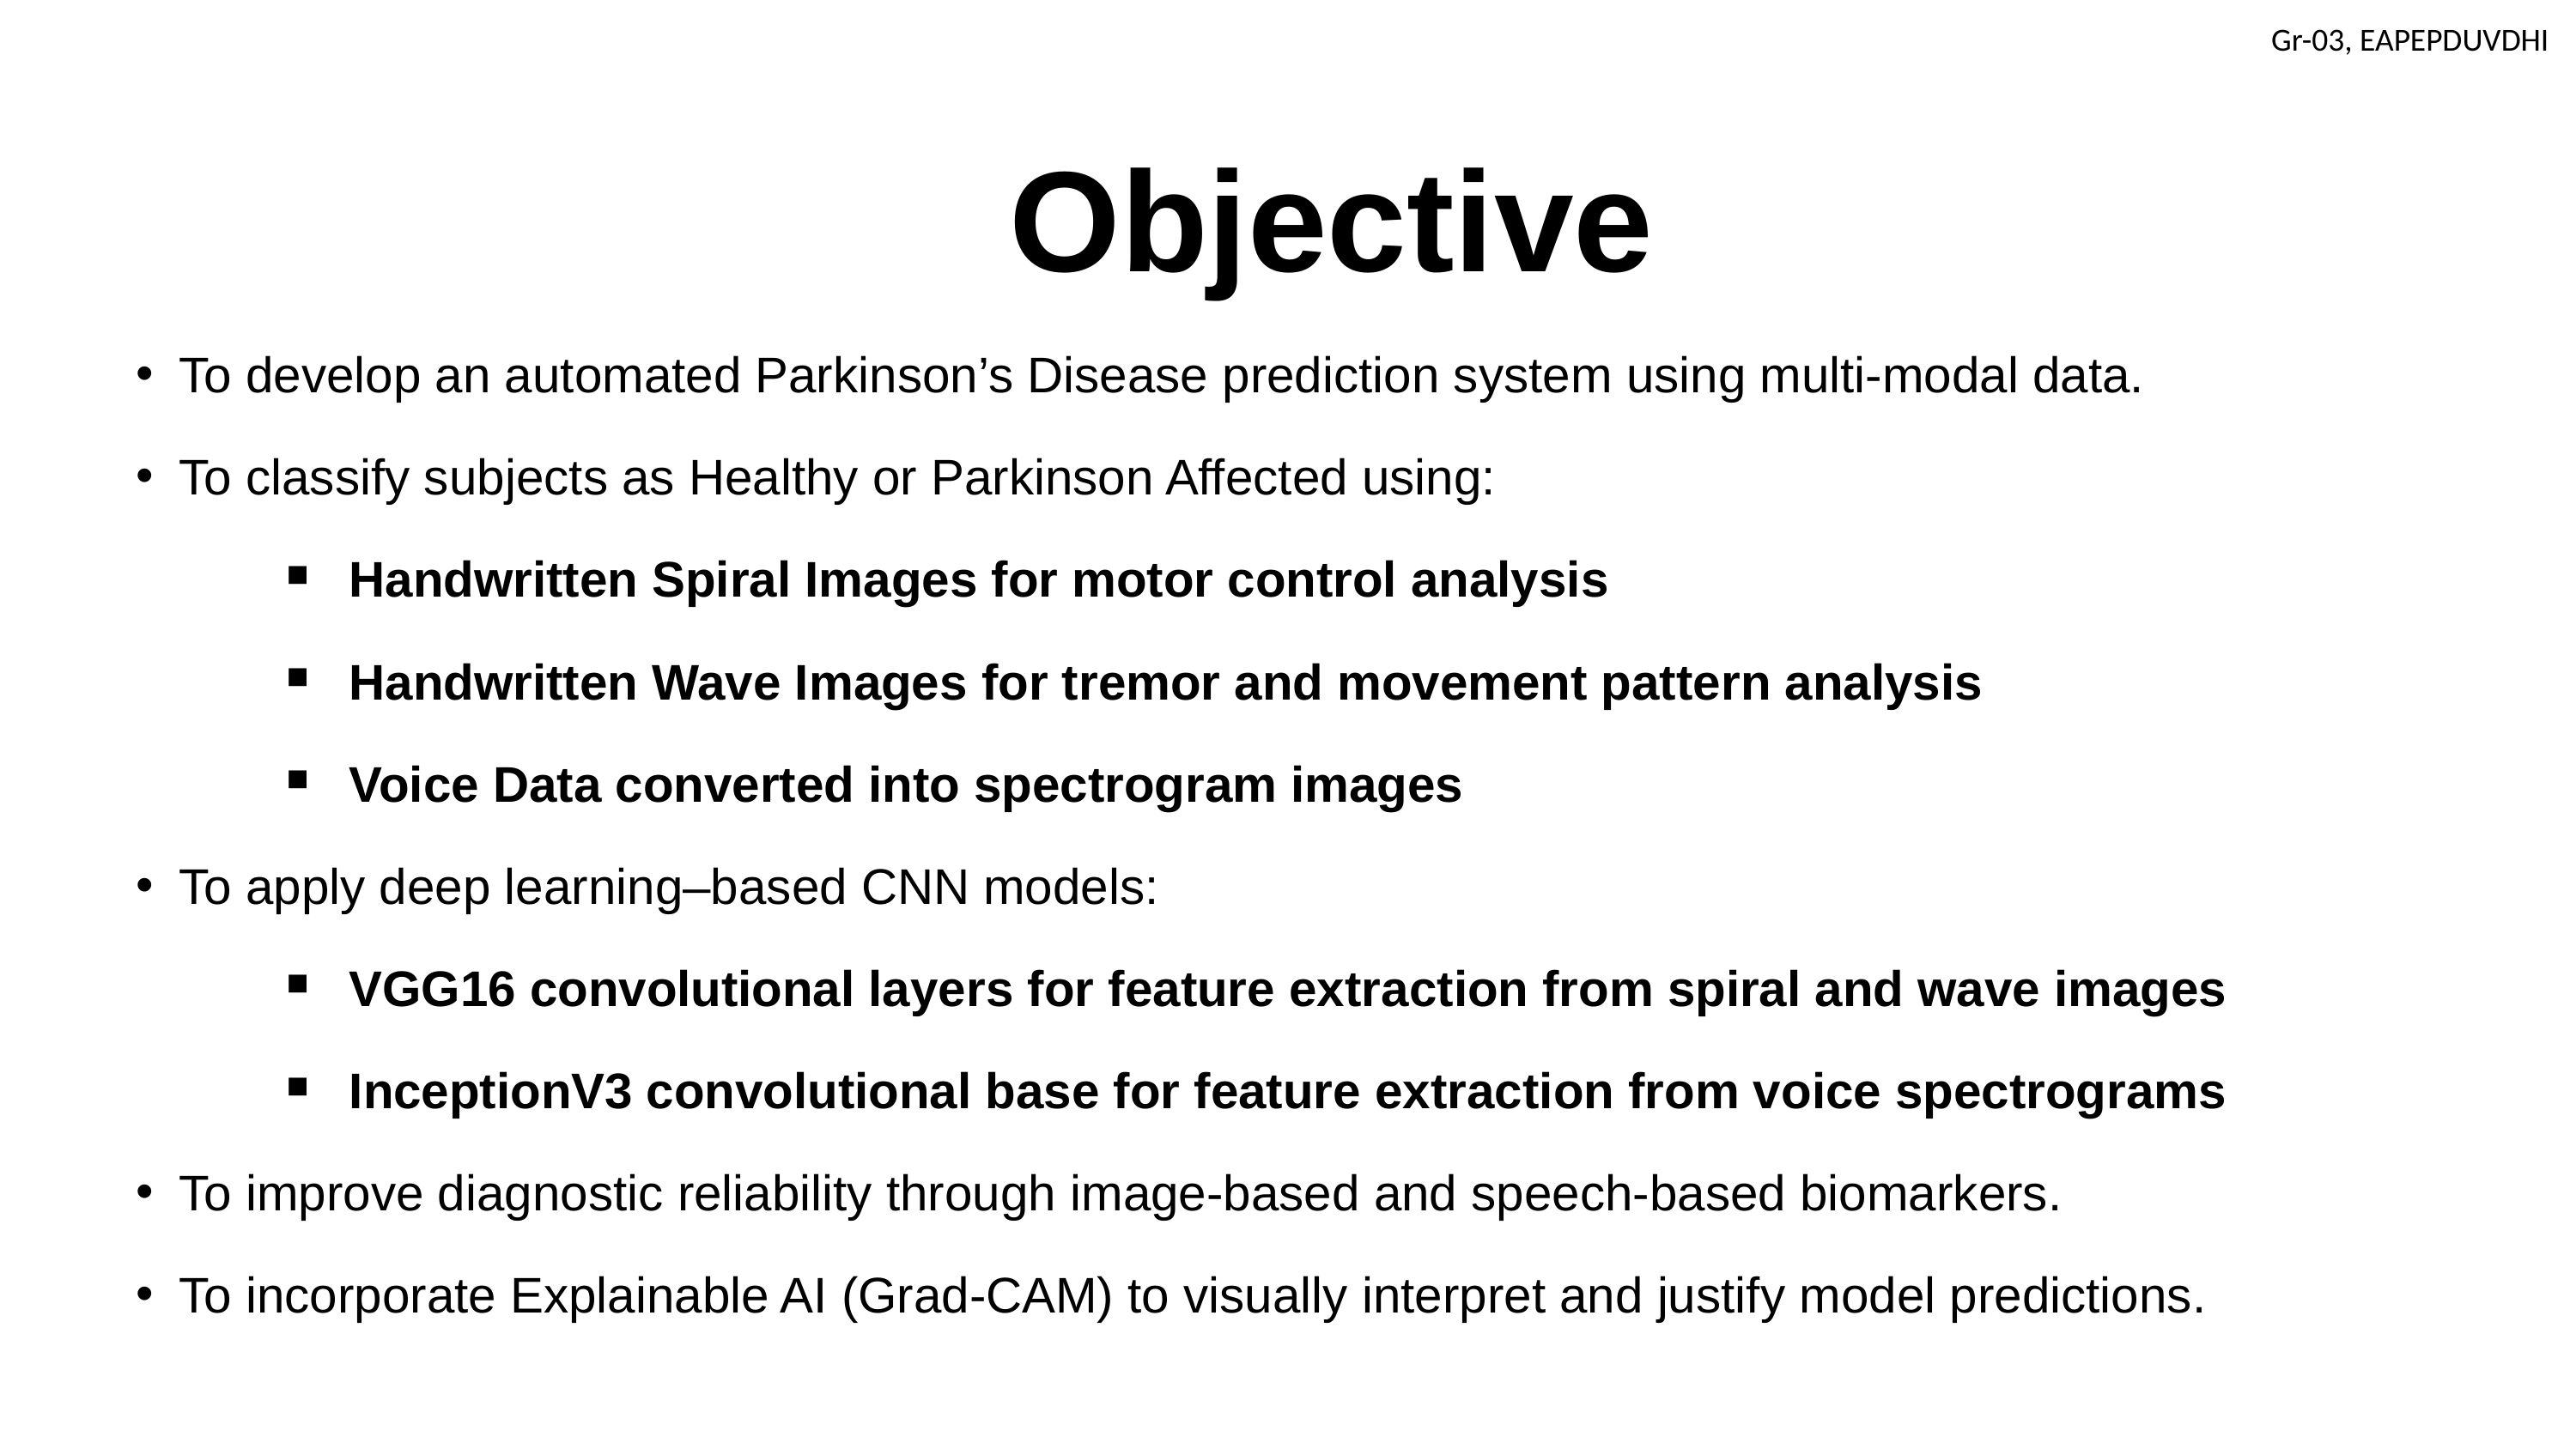

Objective
To develop an automated Parkinson’s Disease prediction system using multi-modal data.
To classify subjects as Healthy or Parkinson Affected using:
Handwritten Spiral Images for motor control analysis
Handwritten Wave Images for tremor and movement pattern analysis
Voice Data converted into spectrogram images
To apply deep learning–based CNN models:
VGG16 convolutional layers for feature extraction from spiral and wave images
InceptionV3 convolutional base for feature extraction from voice spectrograms
To improve diagnostic reliability through image-based and speech-based biomarkers.
To incorporate Explainable AI (Grad-CAM) to visually interpret and justify model predictions.